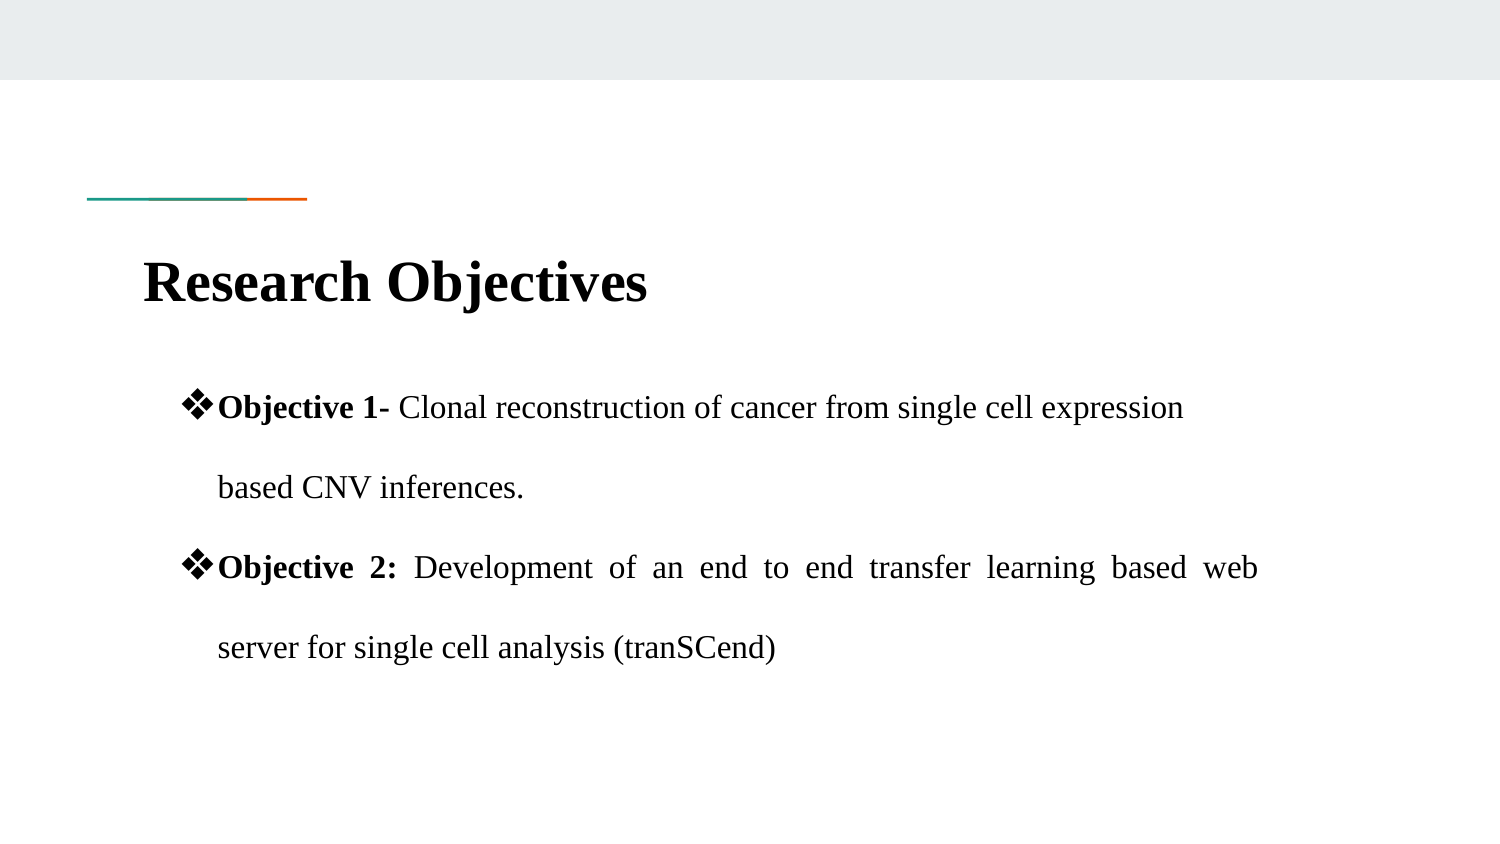

# Research Objectives
Objective 1- Clonal reconstruction of cancer from single cell expression
based CNV inferences.
Objective 2: Development of an end to end transfer learning based web server for single cell analysis (tranSCend)